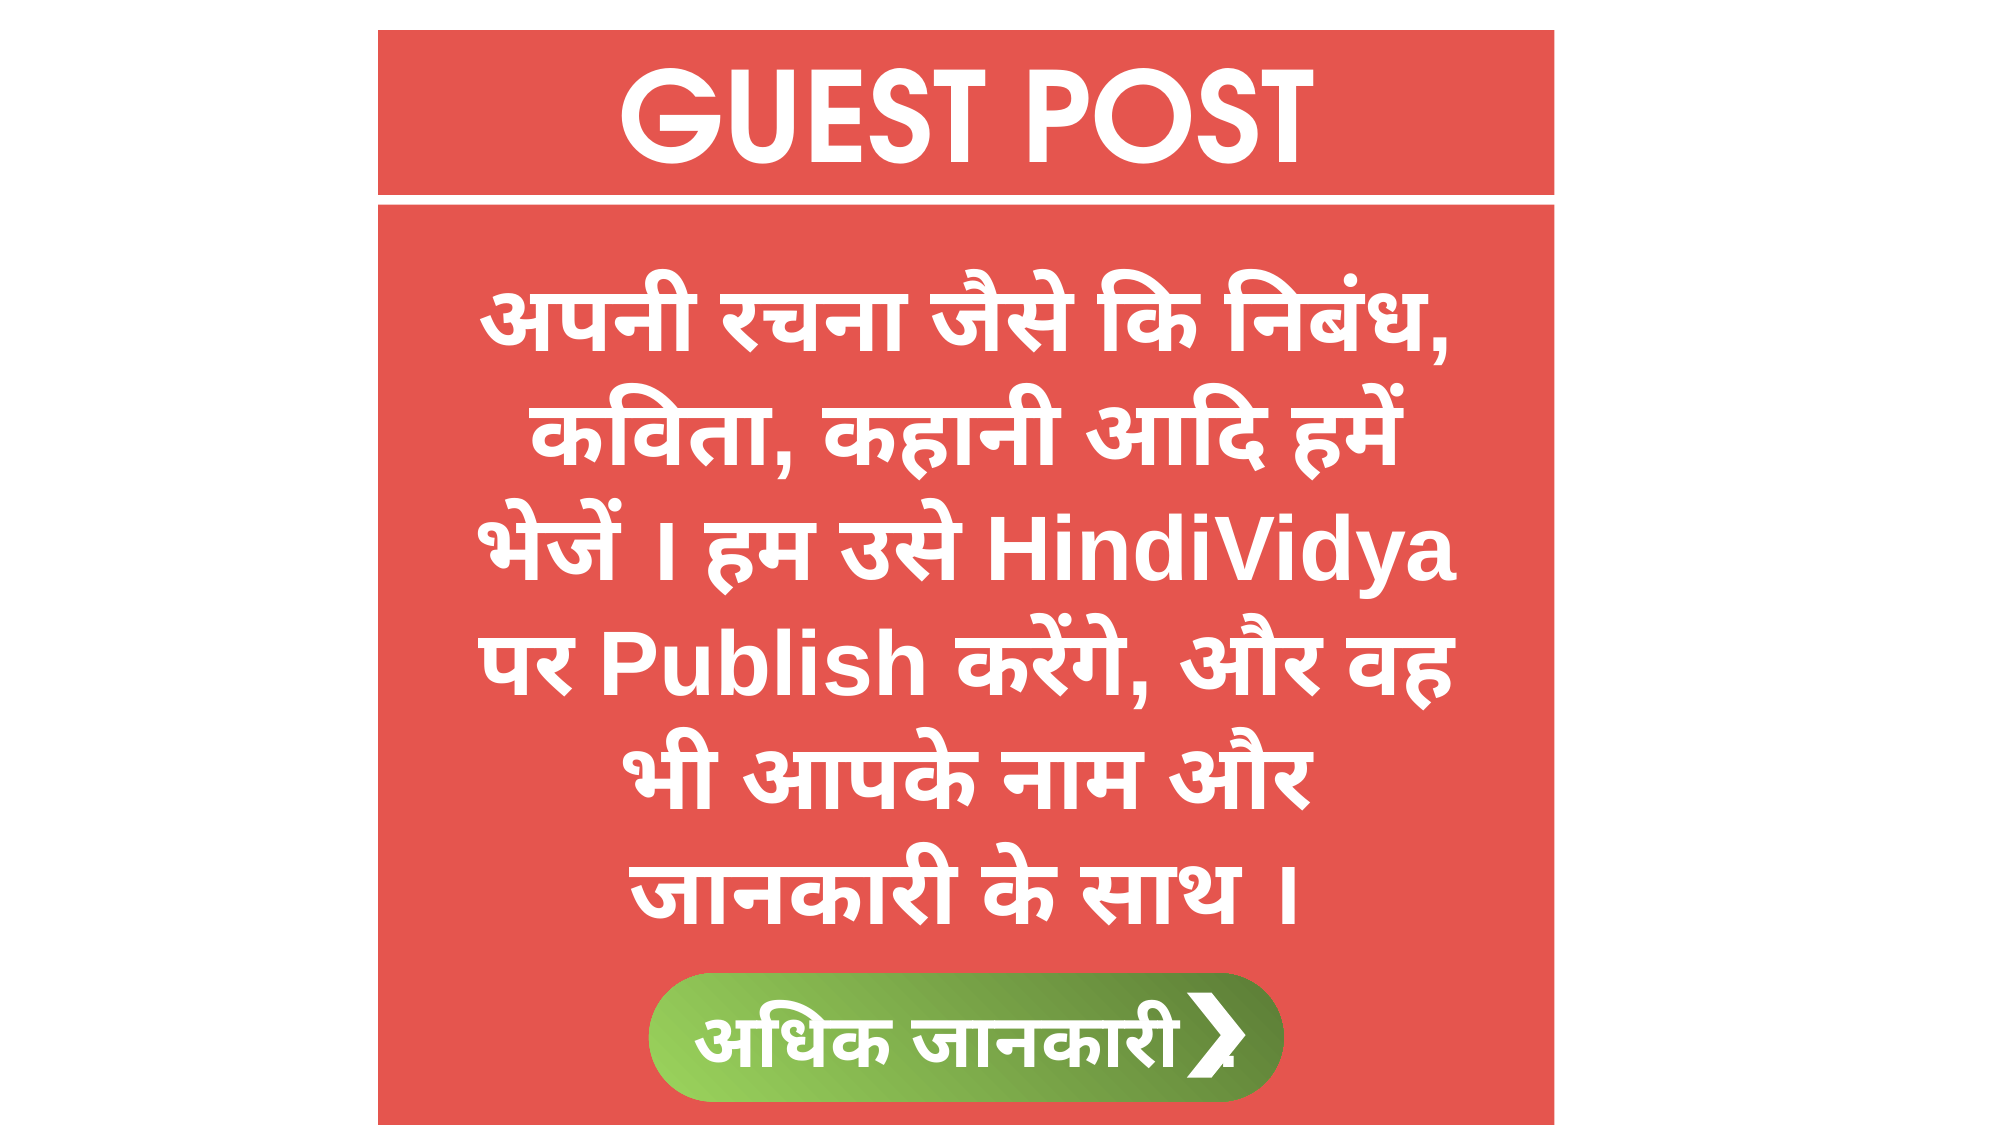

GUEST POST

अपनी रचना जैसे कि निबंध, कविता, कहानी आदि हमें भेजें । हम उसे HindiVidya पर Publish करेंगे, और वह भी आपके नाम और जानकारी के साथ ।
अधिक जानकारी  .